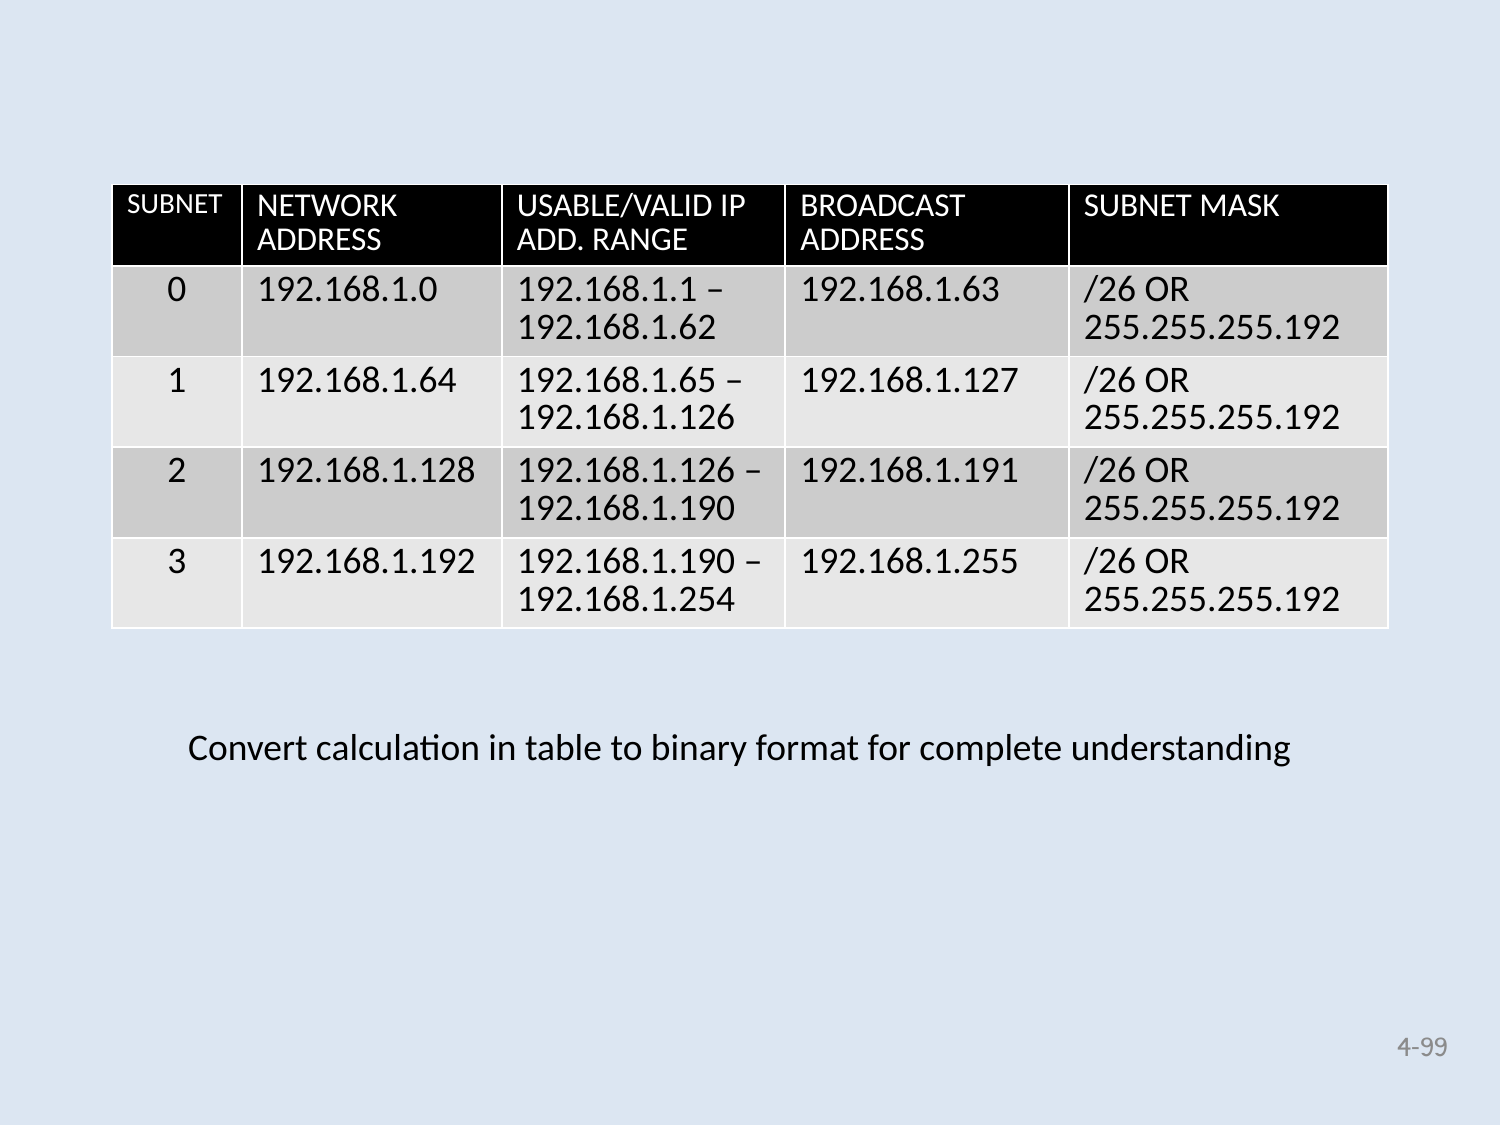

| SUBNET | NETWORK ADDRESS | USABLE/VALID IP ADD. RANGE | BROADCAST ADDRESS | SUBNET MASK |
| --- | --- | --- | --- | --- |
| 0 | 192.168.1.0 | 192.168.1.1 – 192.168.1.62 | 192.168.1.63 | /26 OR 255.255.255.192 |
| 1 | 192.168.1.64 | 192.168.1.65 – 192.168.1.126 | 192.168.1.127 | /26 OR 255.255.255.192 |
| 2 | 192.168.1.128 | 192.168.1.126 – 192.168.1.190 | 192.168.1.191 | /26 OR 255.255.255.192 |
| 3 | 192.168.1.192 | 192.168.1.190 – 192.168.1.254 | 192.168.1.255 | /26 OR 255.255.255.192 |
Convert calculation in table to binary format for complete understanding
4-99